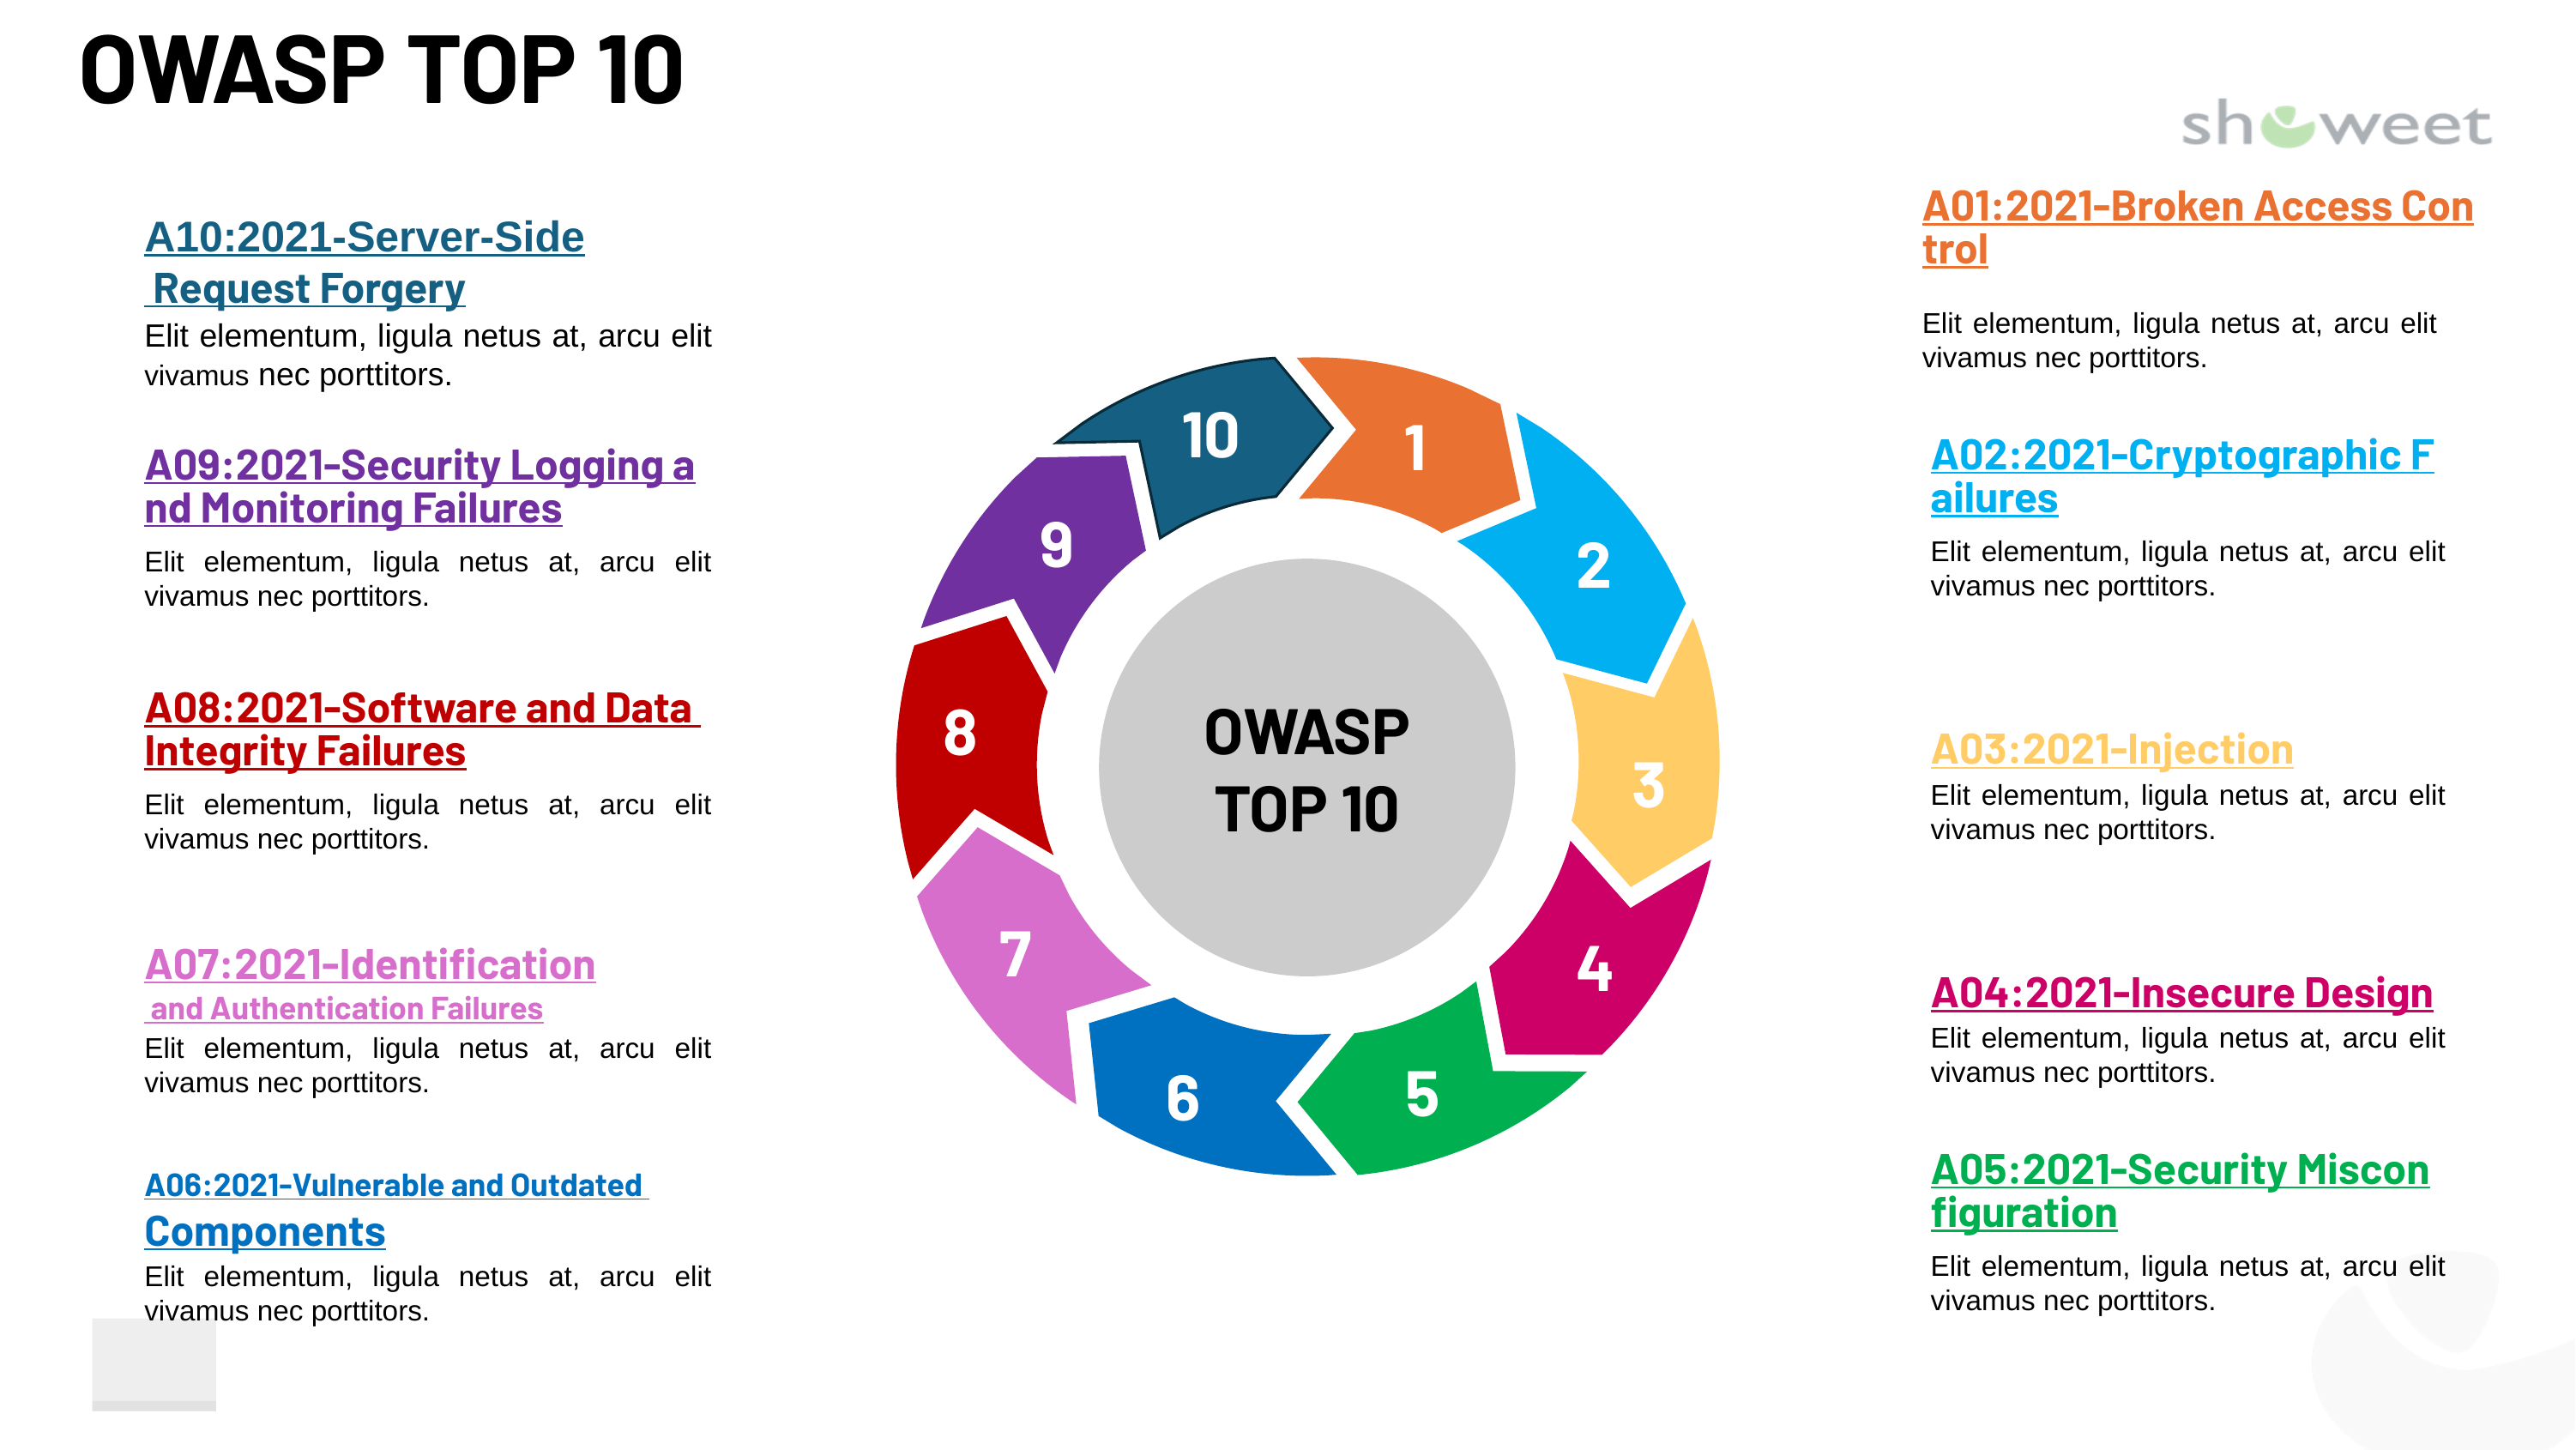

# OWASP TOP 10
A01:2021-Broken Access Control
Elit elementum, ligula netus at, arcu elit vivamus nec porttitors.
A10:2021-Server-Side Request Forgery
Elit elementum, ligula netus at, arcu elit vivamus nec porttitors.

10
1

A02:2021-Cryptographic Failures
Elit elementum, ligula netus at, arcu elit vivamus nec porttitors.
A09:2021-Security Logging and Monitoring Failures
Elit elementum, ligula netus at, arcu elit vivamus nec porttitors.

9
2
OWASP TOP 10

A08:2021-Software and Data Integrity Failures
Elit elementum, ligula netus at, arcu elit vivamus nec porttitors.
8
A03:2021-Injection
Elit elementum, ligula netus at, arcu elit vivamus nec porttitors.
3

7
4
A07:2021-Identification and Authentication Failures
Elit elementum, ligula netus at, arcu elit vivamus nec porttitors.
A04:2021-Insecure Design
Elit elementum, ligula netus at, arcu elit vivamus nec porttitors.

5
6
A05:2021-Security Misconfiguration
Elit elementum, ligula netus at, arcu elit vivamus nec porttitors.
A06:2021-Vulnerable and Outdated Components
Elit elementum, ligula netus at, arcu elit vivamus nec porttitors.